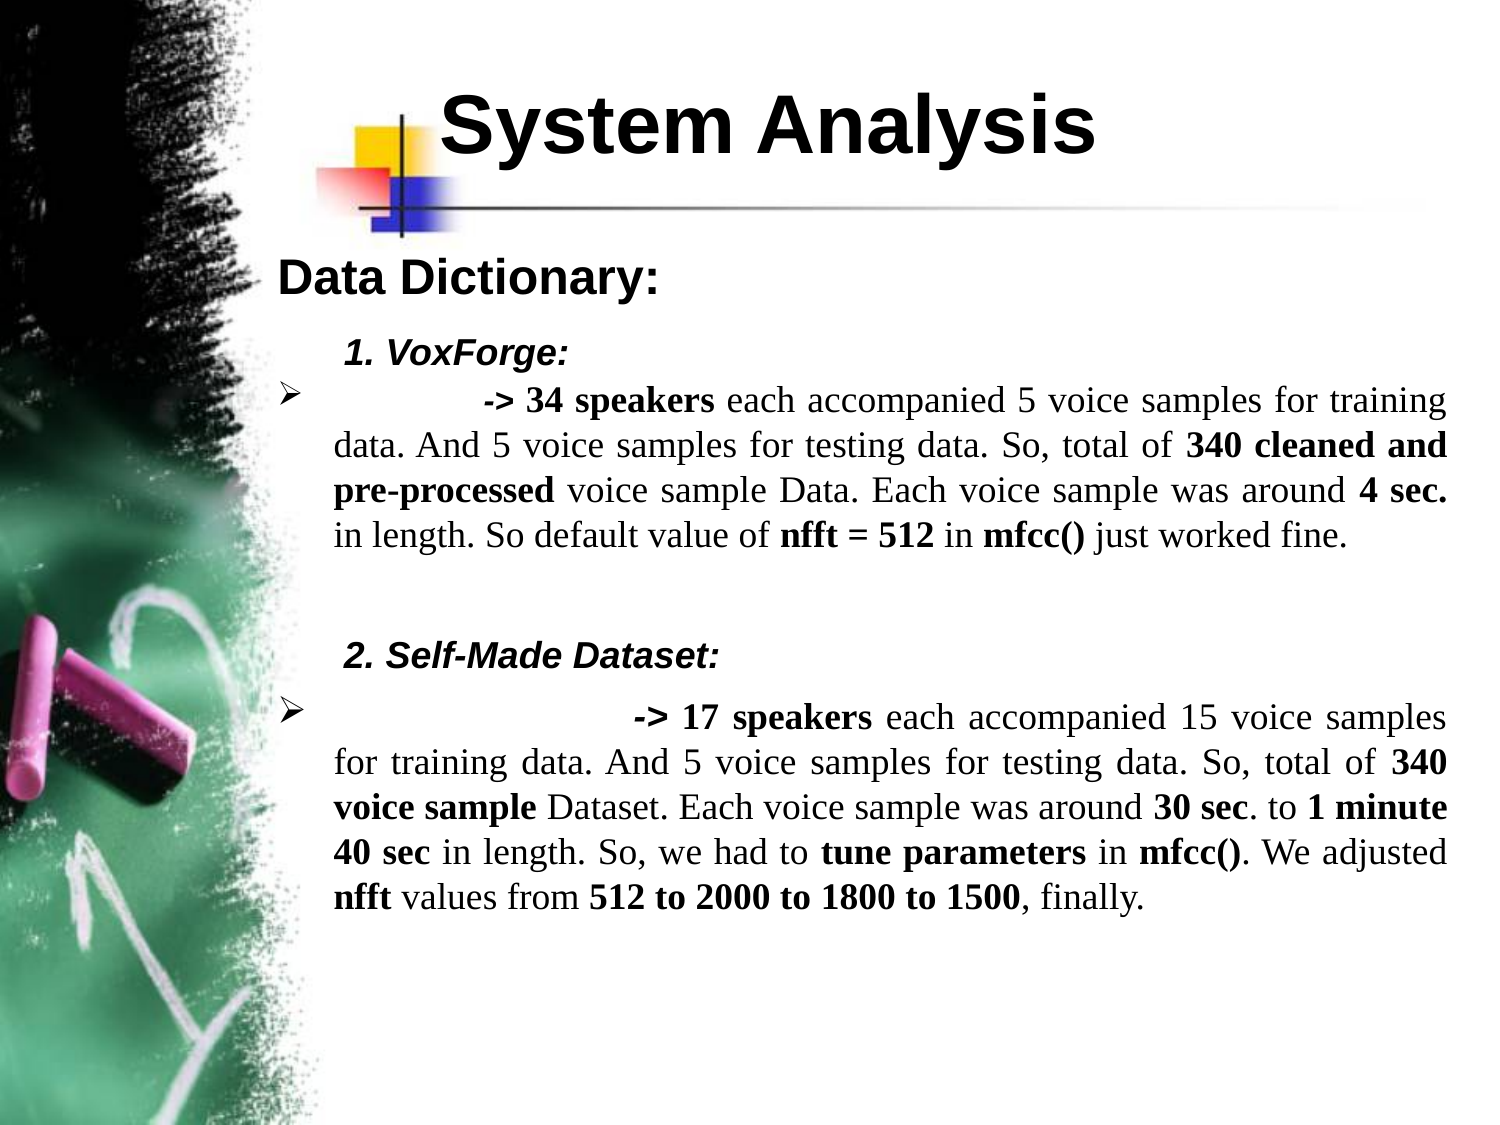

System Analysis
Data Dictionary:
	 1. VoxForge:
	-> 34 speakers each accompanied 5 voice samples for training data. And 5 voice samples for testing data. So, total of 340 cleaned and pre-processed voice sample Data. Each voice sample was around 4 sec. in length. So default value of nfft = 512 in mfcc() just worked fine.

	 2. Self-Made Dataset:
		-> 17 speakers each accompanied 15 voice samples for training data. And 5 voice samples for testing data. So, total of 340 voice sample Dataset. Each voice sample was around 30 sec. to 1 minute 40 sec in length. So, we had to tune parameters in mfcc(). We adjusted nfft values from 512 to 2000 to 1800 to 1500, finally.